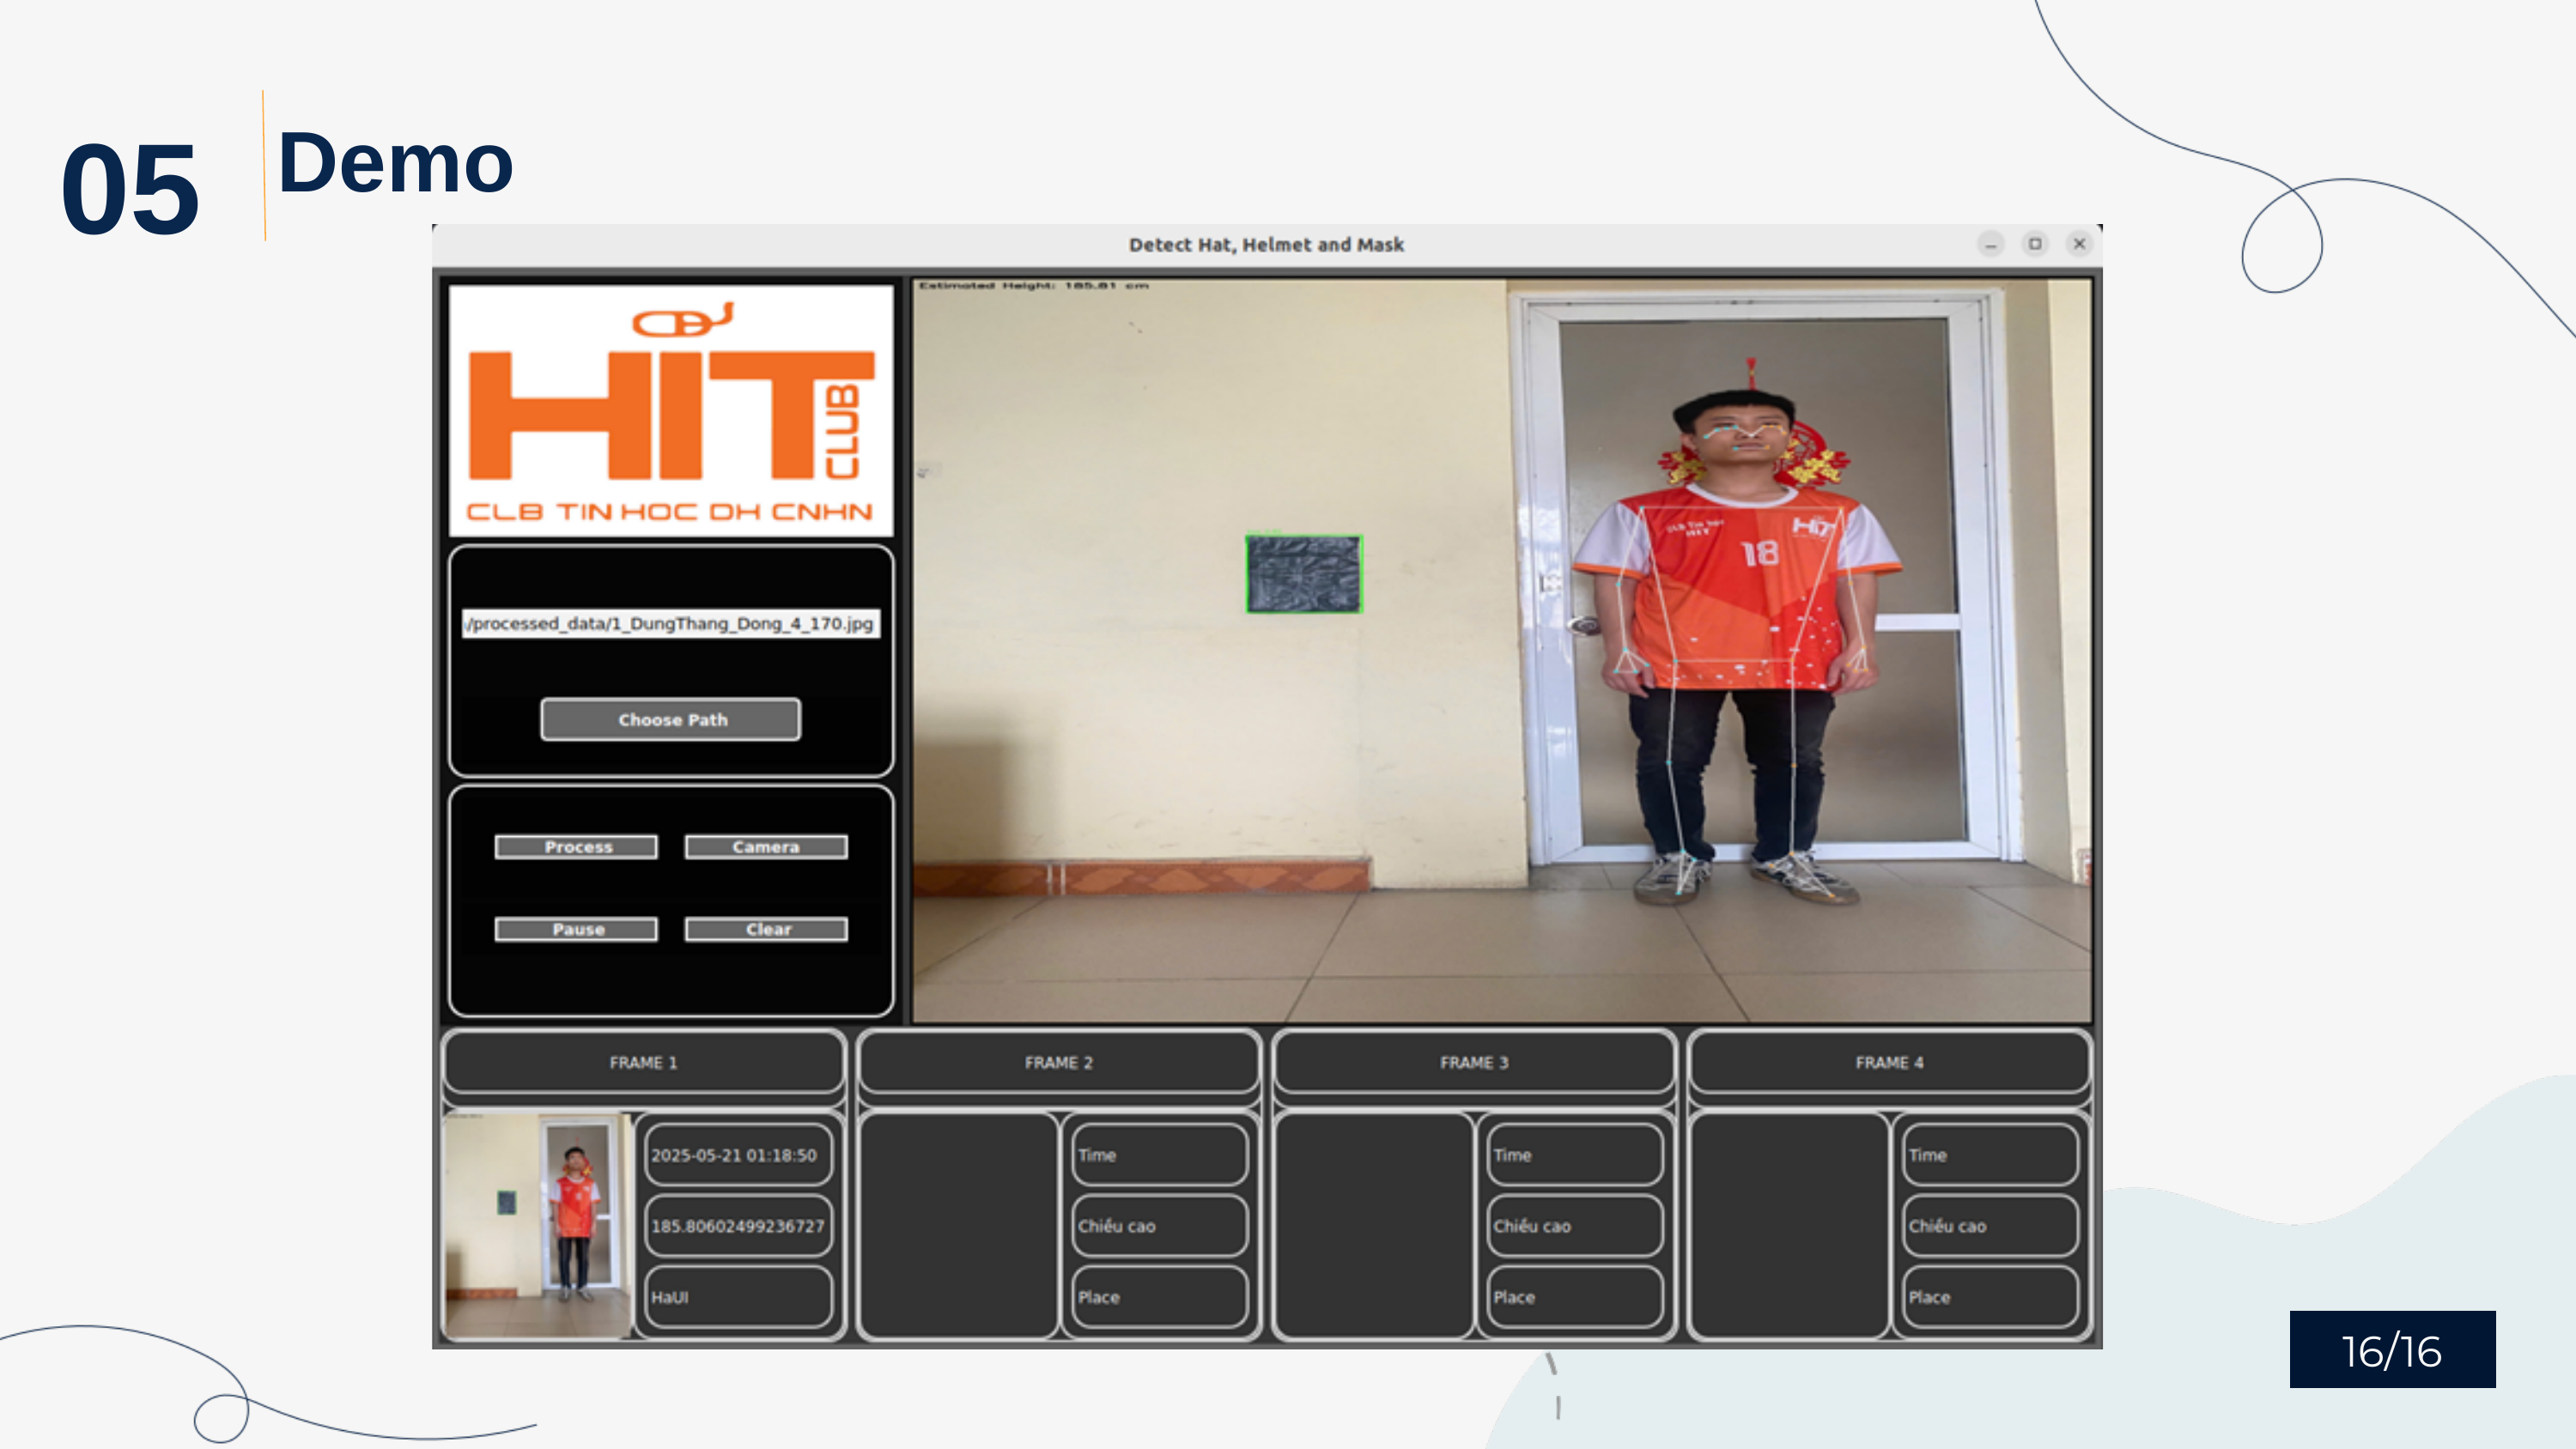

05
Demo

THANKS FOR LISTENING !
Do you have any comments?

16/16